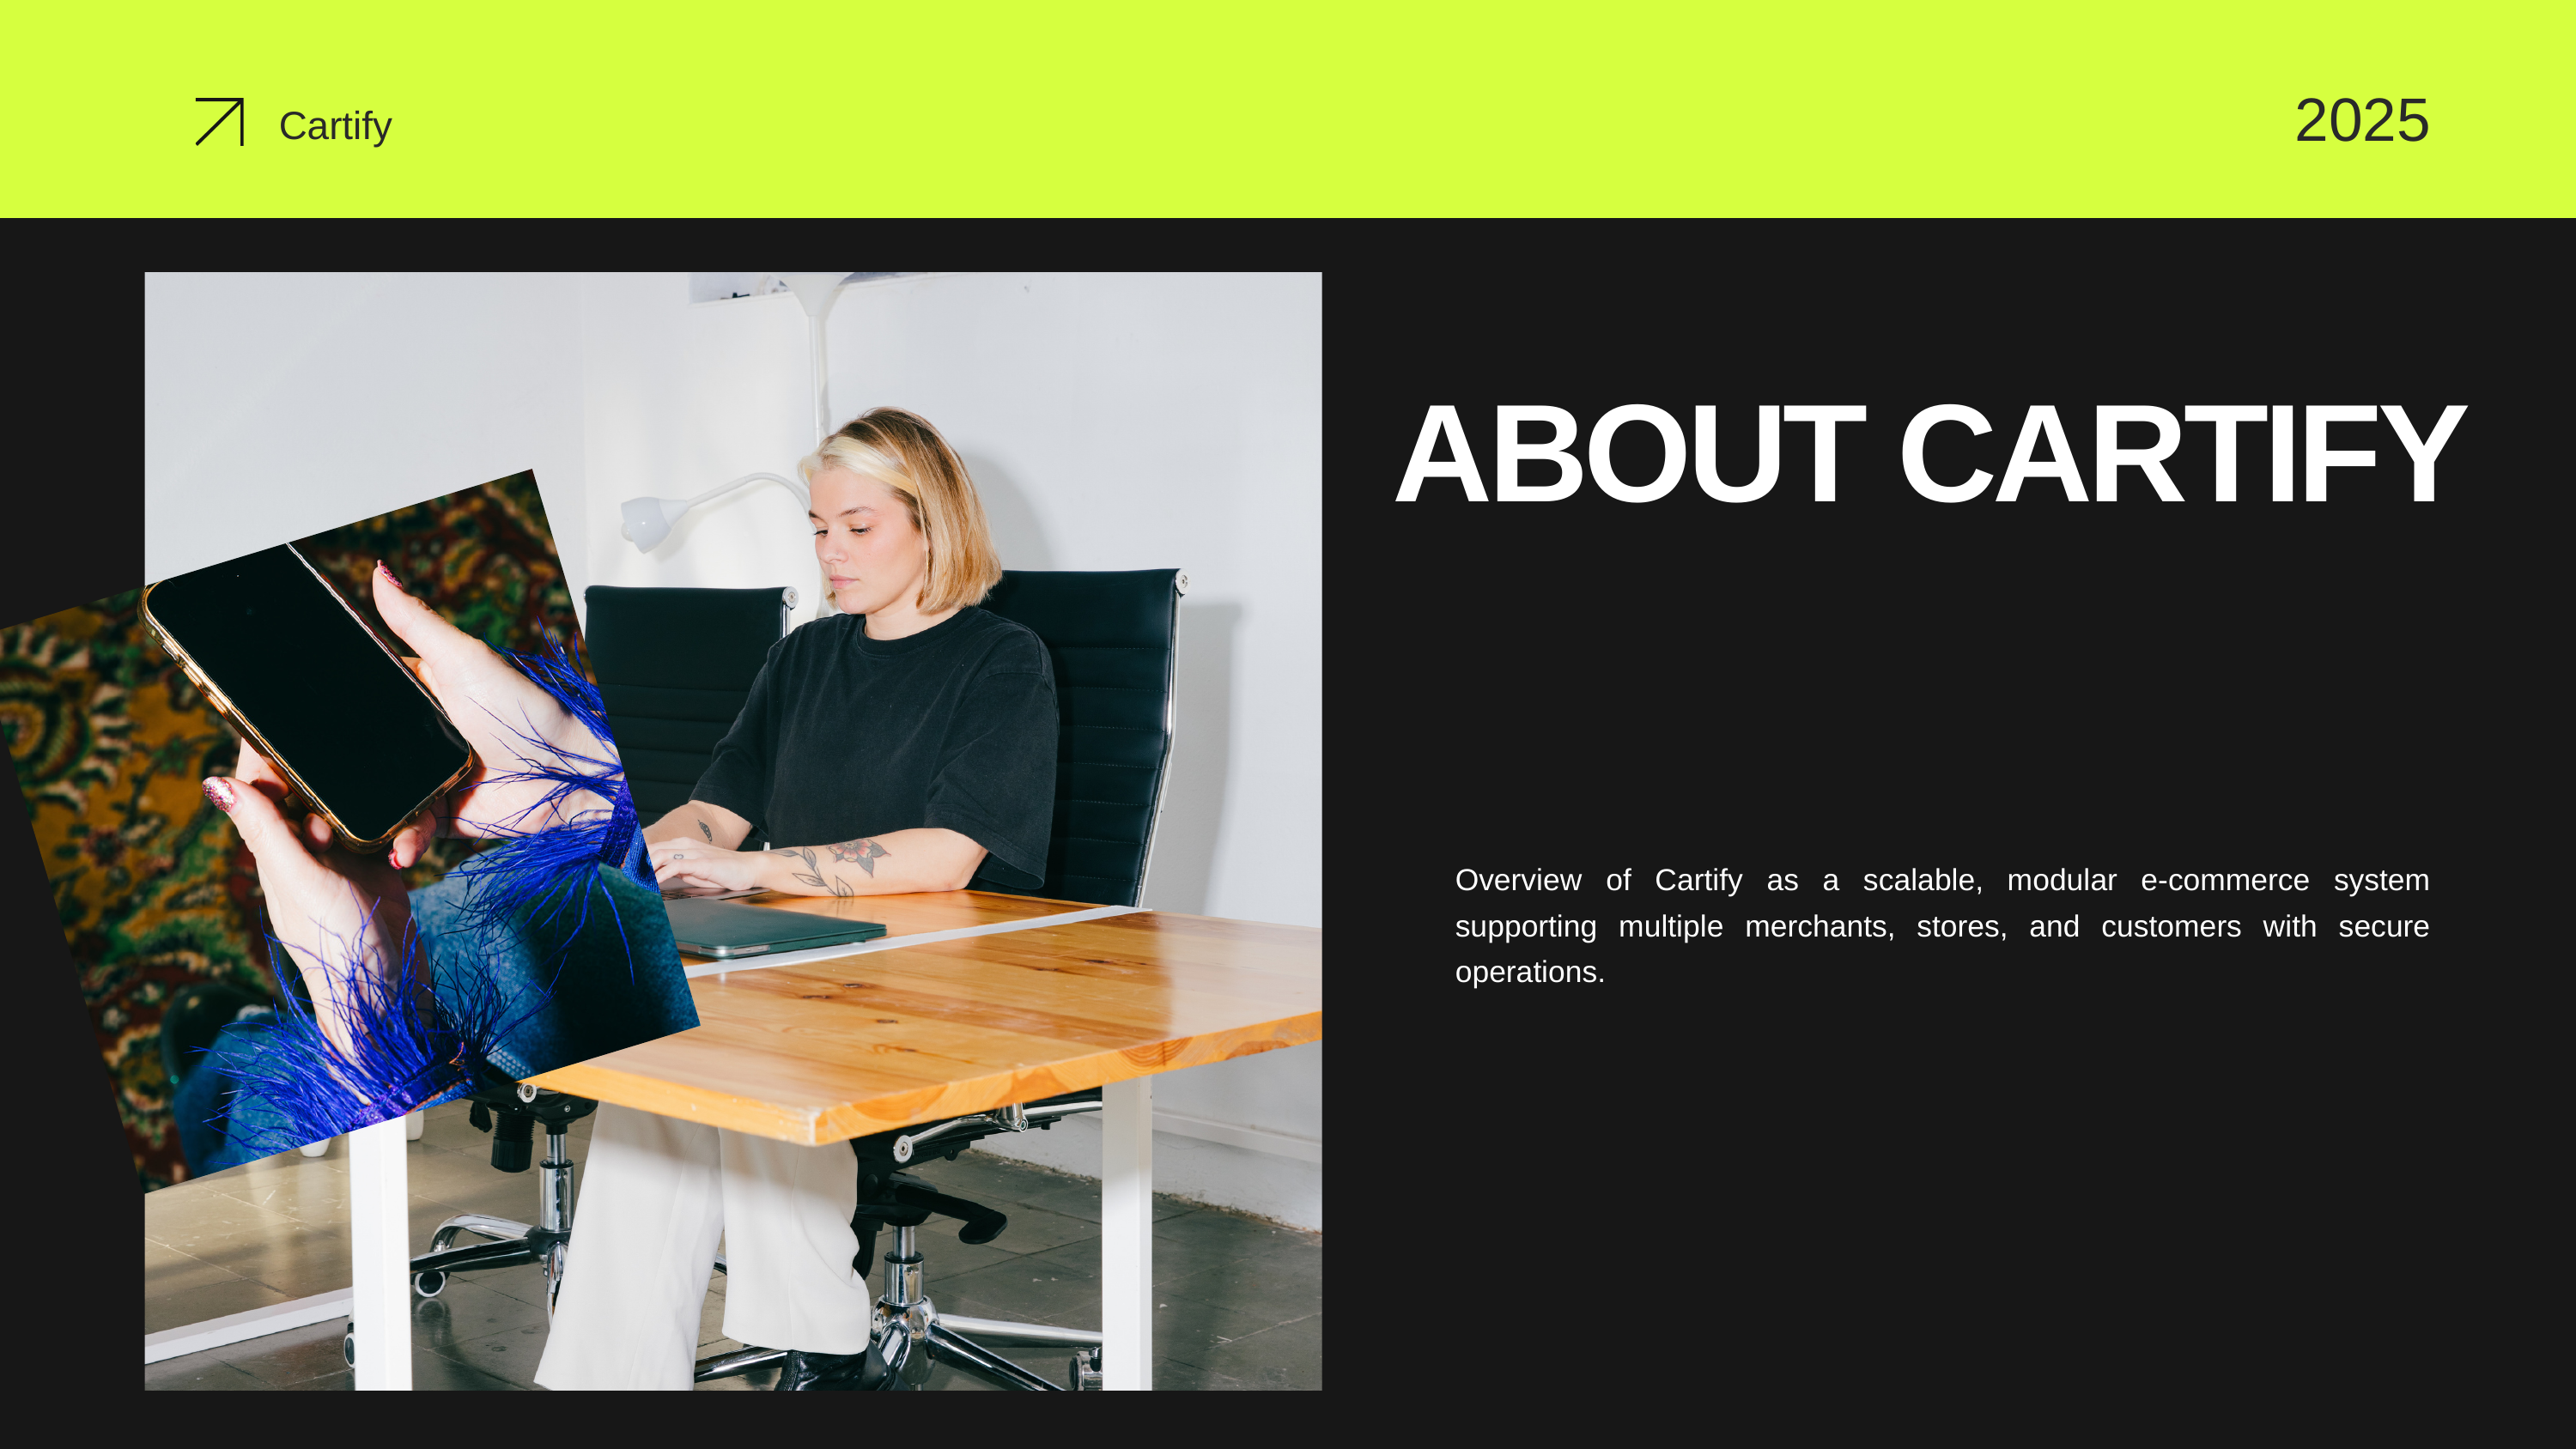

Cartify

2025

ABOUT CARTIFY

Overview of Cartify as a scalable, modular e-commerce system supporting multiple merchants, stores, and customers with secure operations.